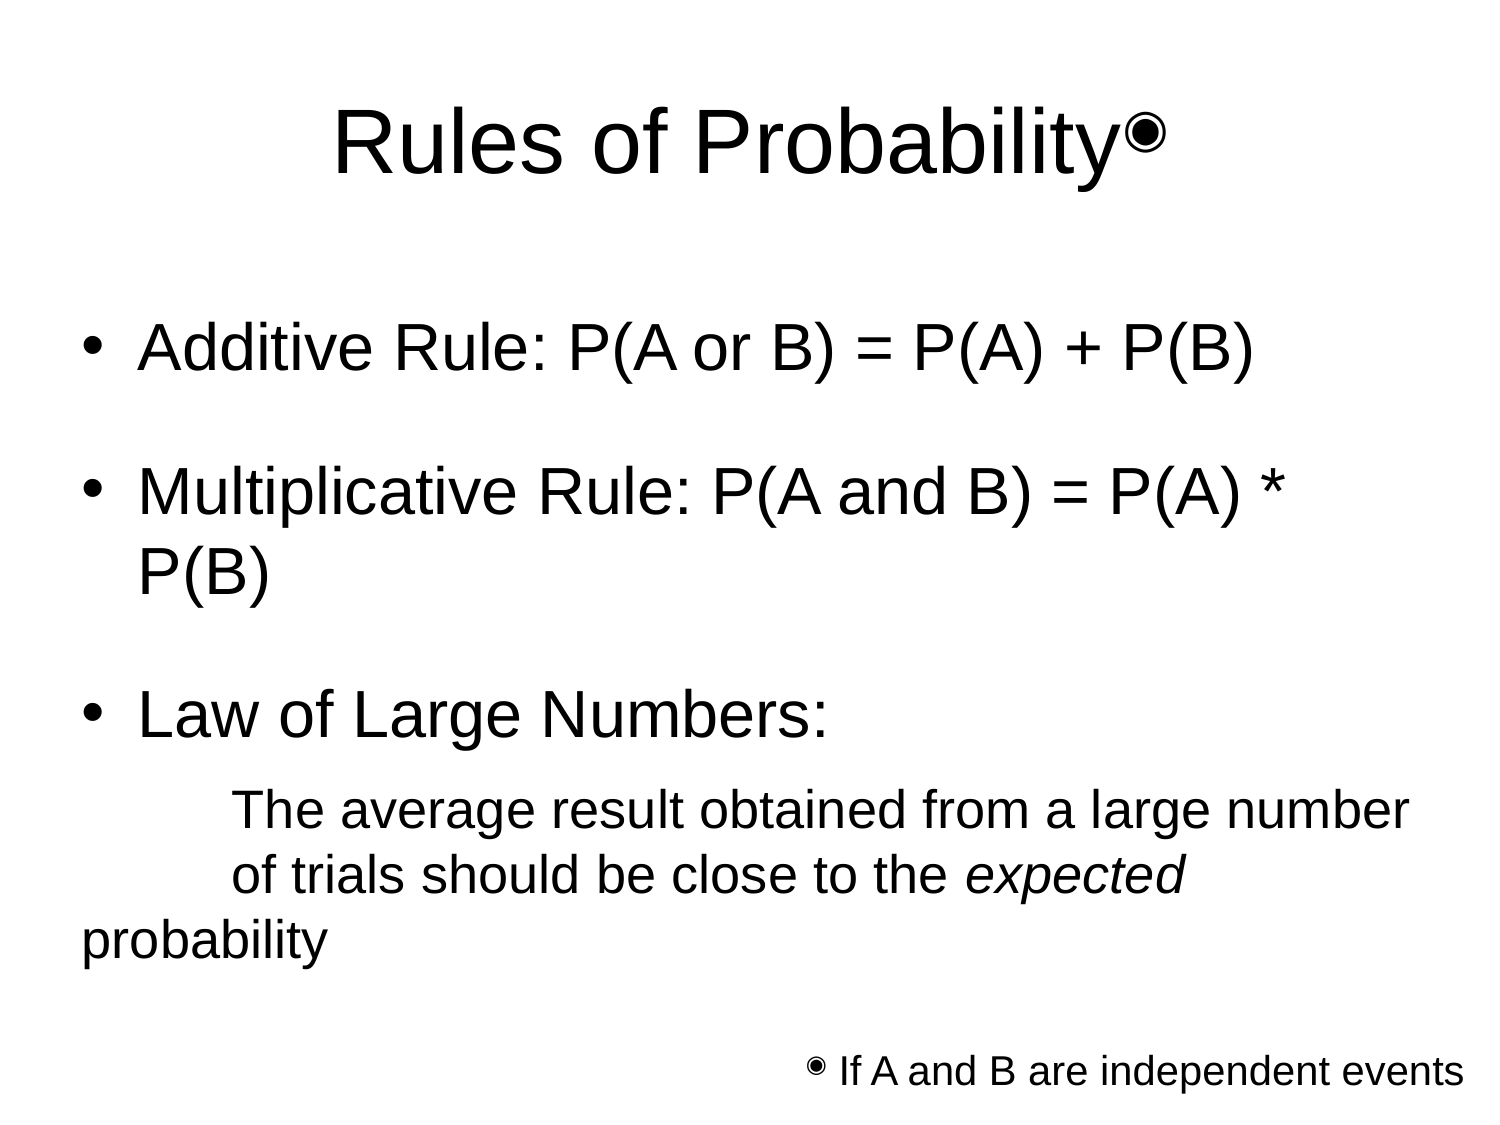

# Rules of Probability◉
Additive Rule: P(A or B) = P(A) + P(B)
Multiplicative Rule: P(A and B) = P(A) * P(B)
Law of Large Numbers:
	The average result obtained from a large number      	of trials should be close to the expected probability
◉ If A and B are independent events